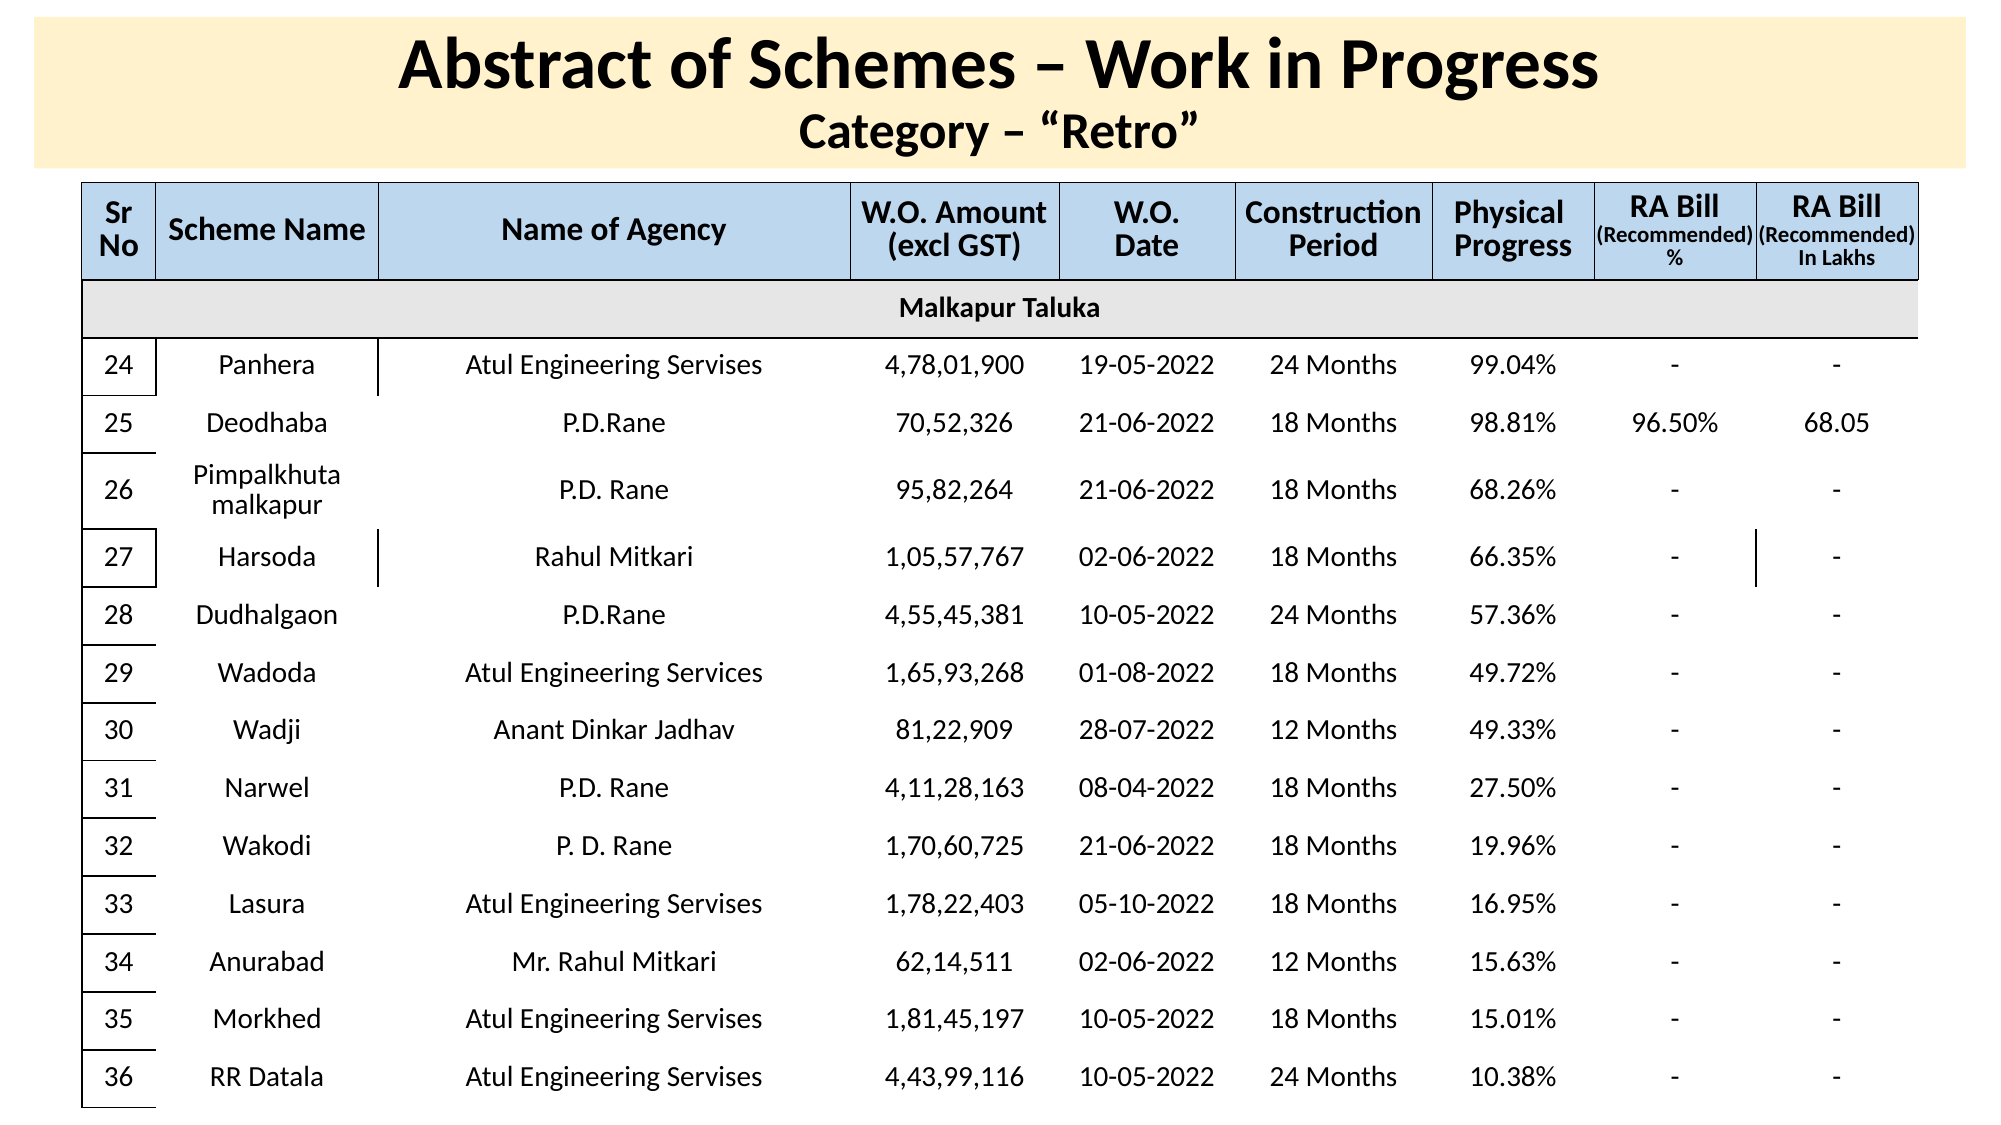

# Abstract of Schemes – Work in Progress Category – “Retro”
| Sr No | Scheme Name | Name of Agency | W.O. Amount (excl GST) | W.O. Date | Construction Period | Physical Progress | RA Bill (Recommended) % | RA Bill (Recommended) In Lakhs |
| --- | --- | --- | --- | --- | --- | --- | --- | --- |
| Malkapur Taluka | Malkapur Taluka |  |  |  |  |  |  |  |
| --- | --- | --- | --- | --- | --- | --- | --- | --- |
| 24 | Panhera | Atul Engineering Servises | 4,78,01,900 | 19-05-2022 | 24 Months | 99.04% | - | - |
| 25 | Deodhaba | P.D.Rane | 70,52,326 | 21-06-2022 | 18 Months | 98.81% | 96.50% | 68.05 |
| 26 | Pimpalkhuta malkapur | P.D. Rane | 95,82,264 | 21-06-2022 | 18 Months | 68.26% | - | - |
| 27 | Harsoda | Rahul Mitkari | 1,05,57,767 | 02-06-2022 | 18 Months | 66.35% | - | - |
| 28 | Dudhalgaon | P.D.Rane | 4,55,45,381 | 10-05-2022 | 24 Months | 57.36% | - | - |
| 29 | Wadoda | Atul Engineering Services | 1,65,93,268 | 01-08-2022 | 18 Months | 49.72% | - | - |
| 30 | Wadji | Anant Dinkar Jadhav | 81,22,909 | 28-07-2022 | 12 Months | 49.33% | - | - |
| 31 | Narwel | P.D. Rane | 4,11,28,163 | 08-04-2022 | 18 Months | 27.50% | - | - |
| 32 | Wakodi | P. D. Rane | 1,70,60,725 | 21-06-2022 | 18 Months | 19.96% | - | - |
| 33 | Lasura | Atul Engineering Servises | 1,78,22,403 | 05-10-2022 | 18 Months | 16.95% | - | - |
| 34 | Anurabad | Mr. Rahul Mitkari | 62,14,511 | 02-06-2022 | 12 Months | 15.63% | - | - |
| 35 | Morkhed | Atul Engineering Servises | 1,81,45,197 | 10-05-2022 | 18 Months | 15.01% | - | - |
| 36 | RR Datala | Atul Engineering Servises | 4,43,99,116 | 10-05-2022 | 24 Months | 10.38% | - | - |